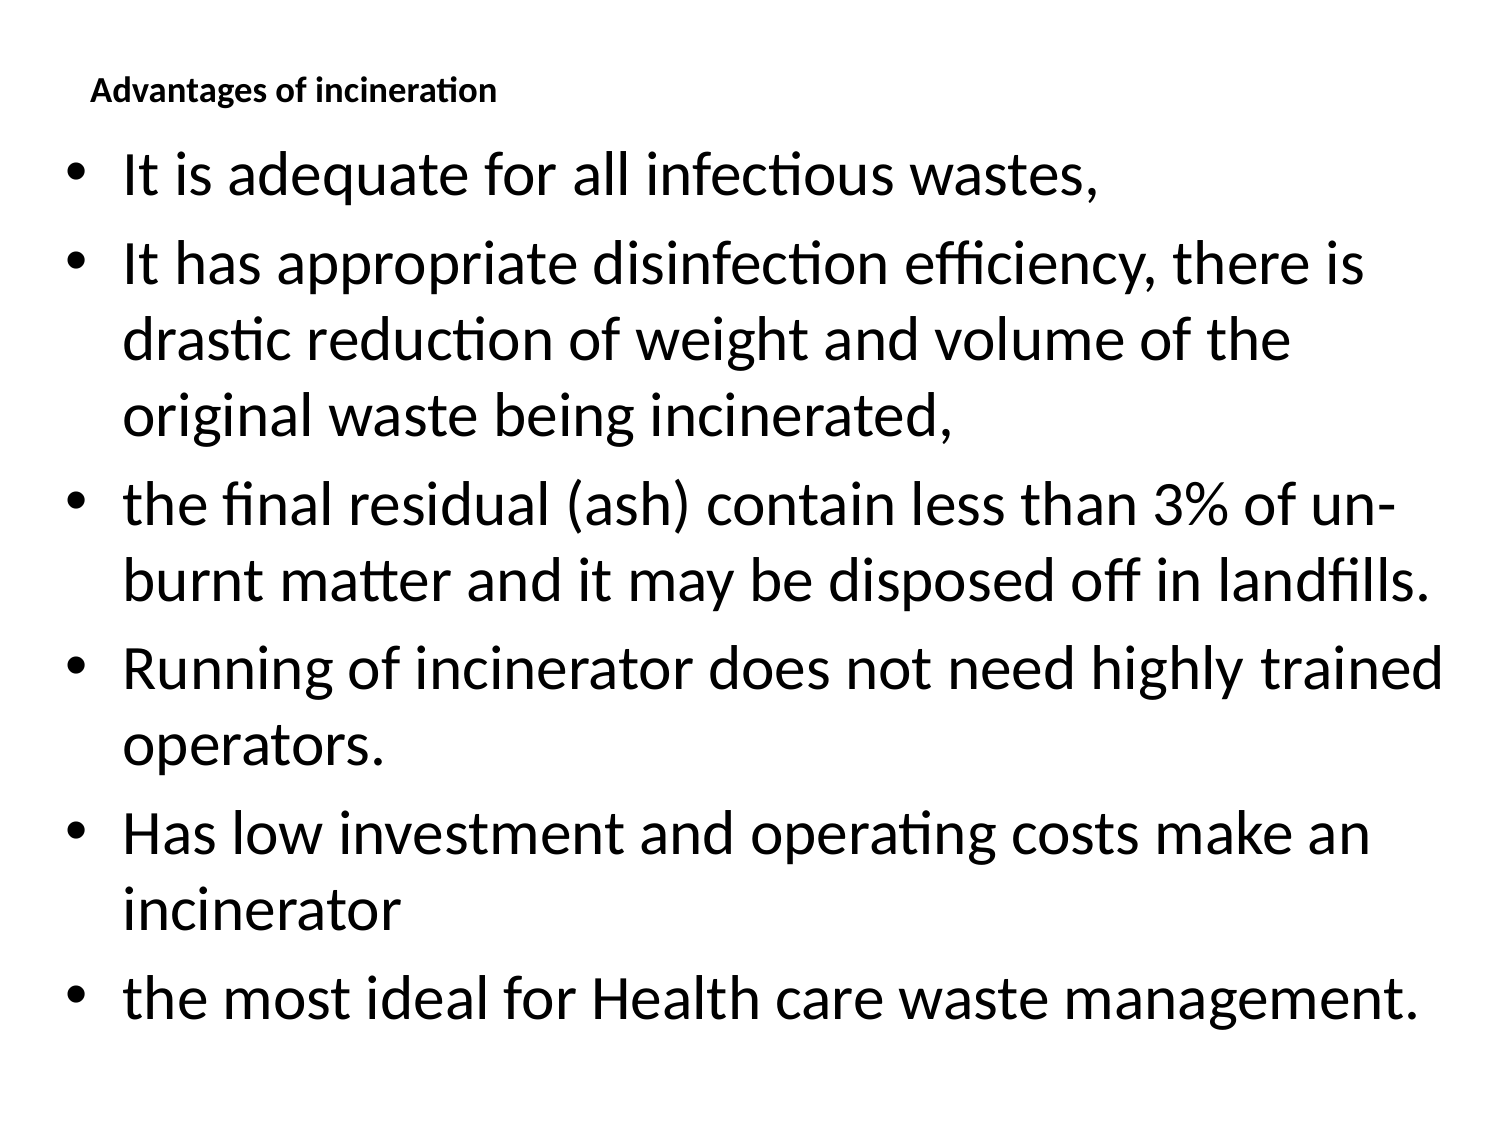

# Advantages of incineration
It is adequate for all infectious wastes,
It has appropriate disinfection efficiency, there is drastic reduction of weight and volume of the original waste being incinerated,
the final residual (ash) contain less than 3% of un-burnt matter and it may be disposed off in landfills.
Running of incinerator does not need highly trained operators.
Has low investment and operating costs make an incinerator
the most ideal for Health care waste management.